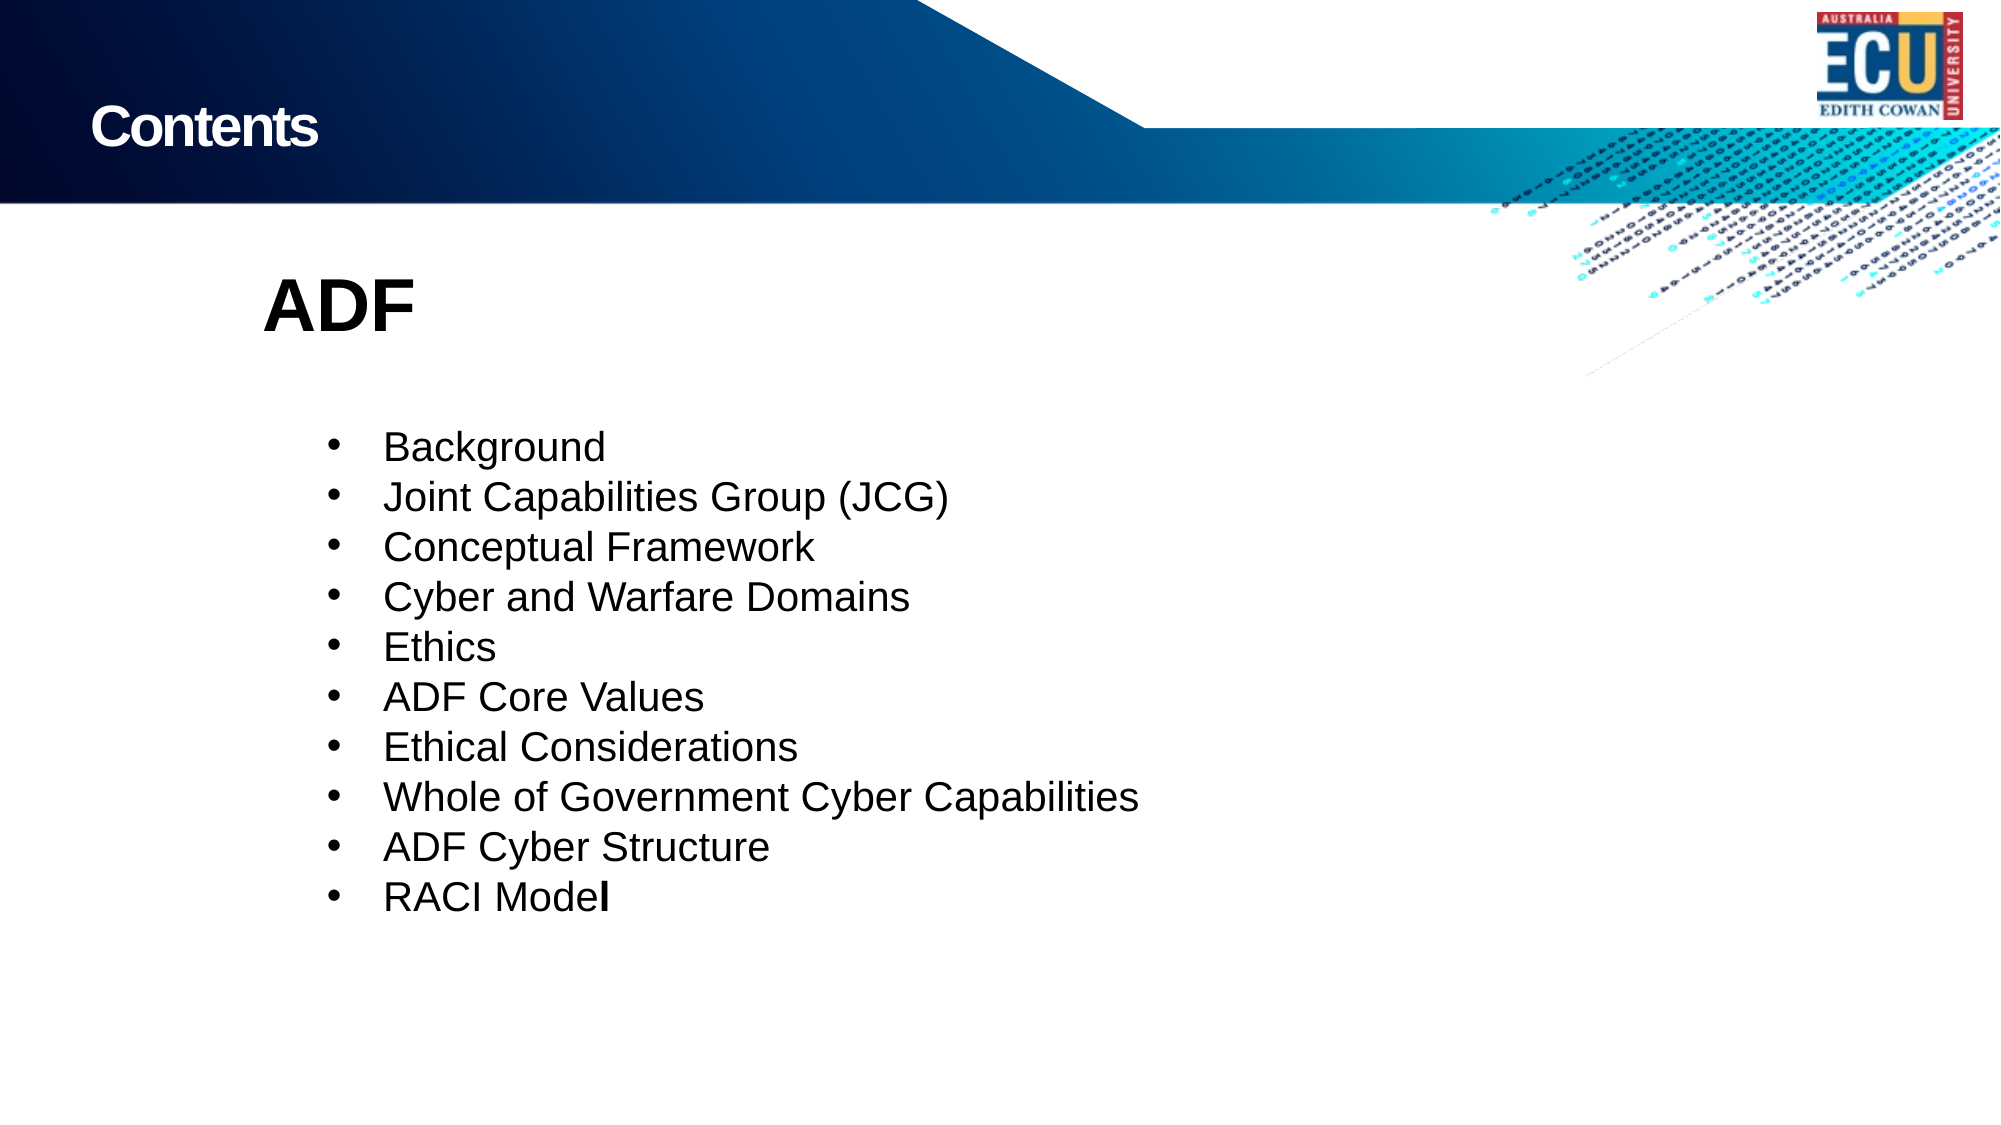

# Contents
ADF
Background
Joint Capabilities Group (JCG)
Conceptual Framework
Cyber and Warfare Domains
Ethics
ADF Core Values
Ethical Considerations
Whole of Government Cyber Capabilities
ADF Cyber Structure
RACI Model